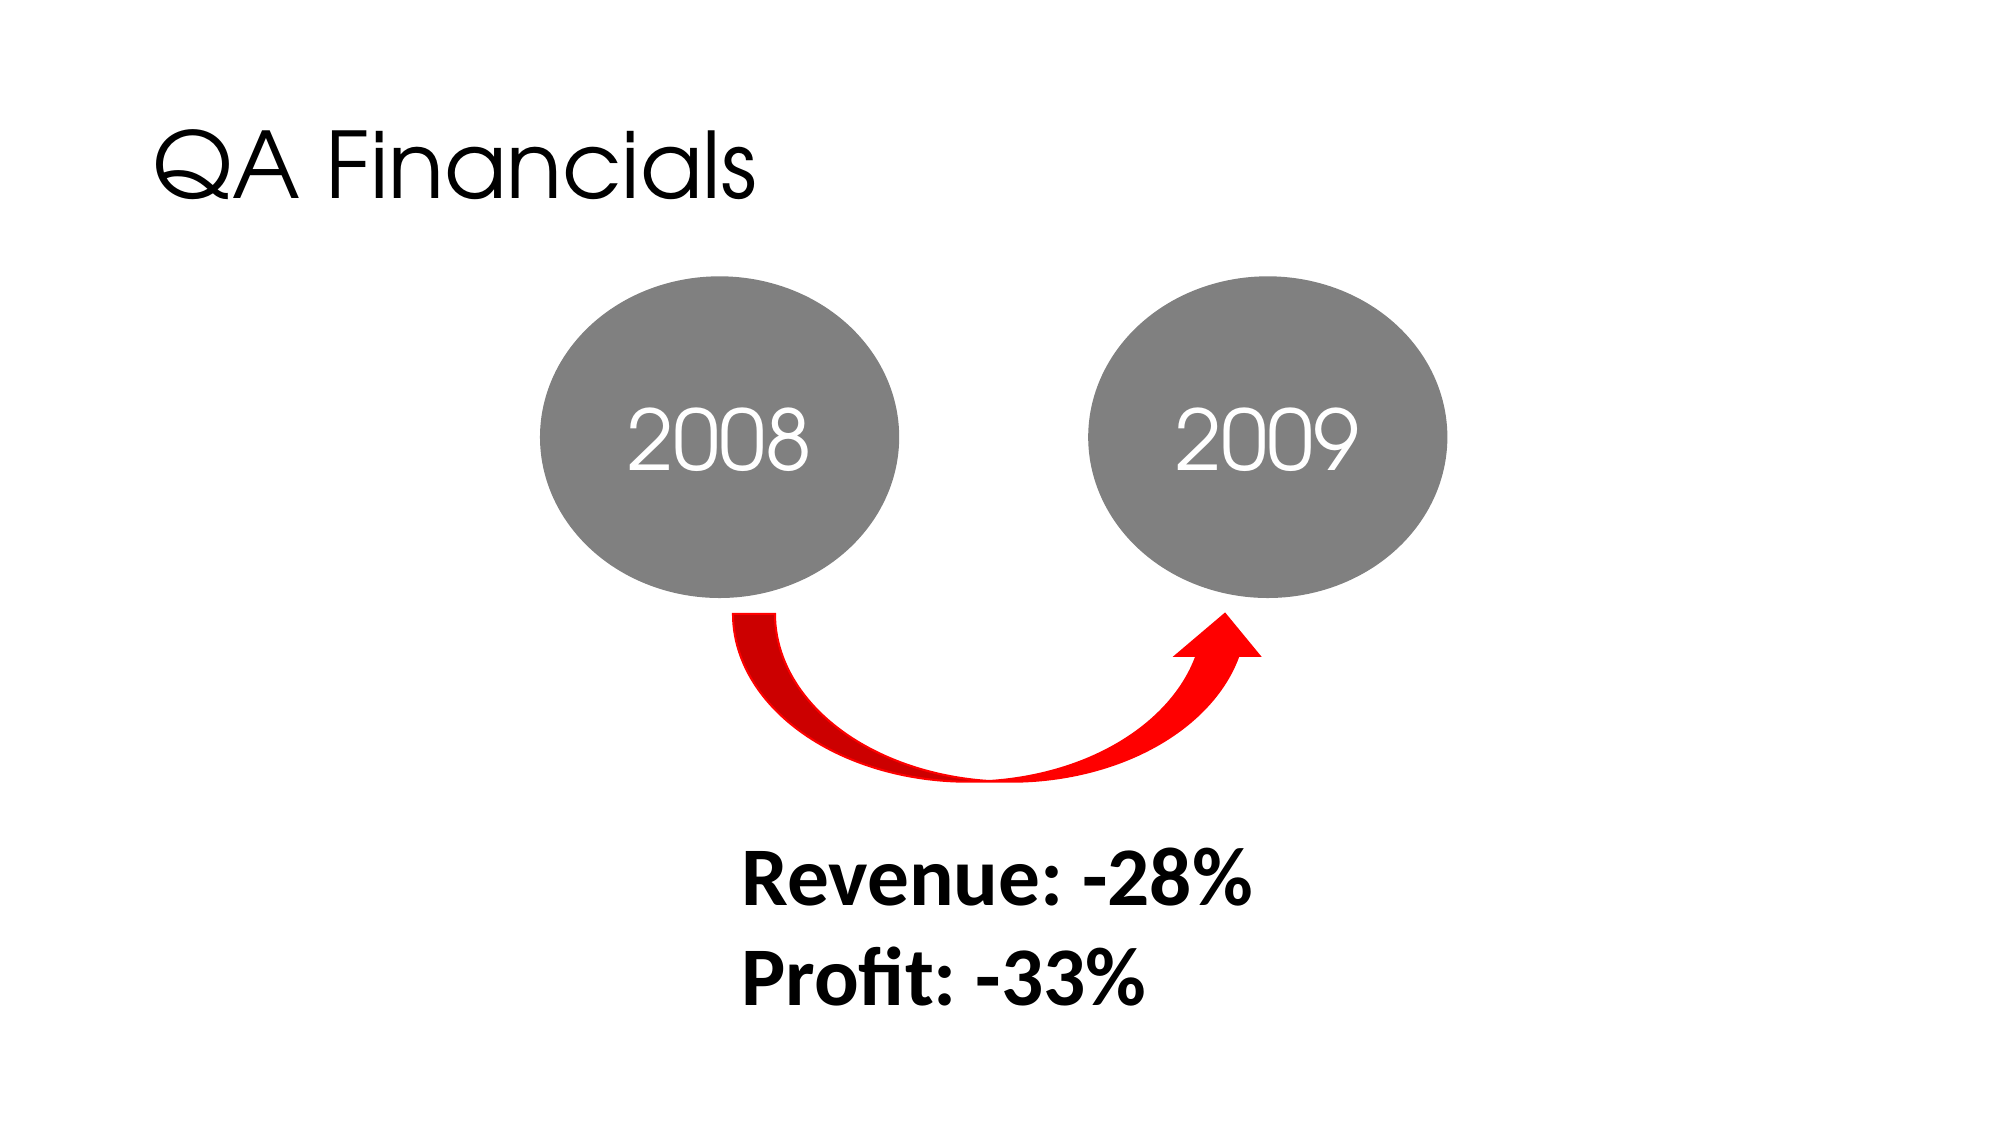

# QA Financials
2008
2009

Revenue: -28%
Profit: -33%